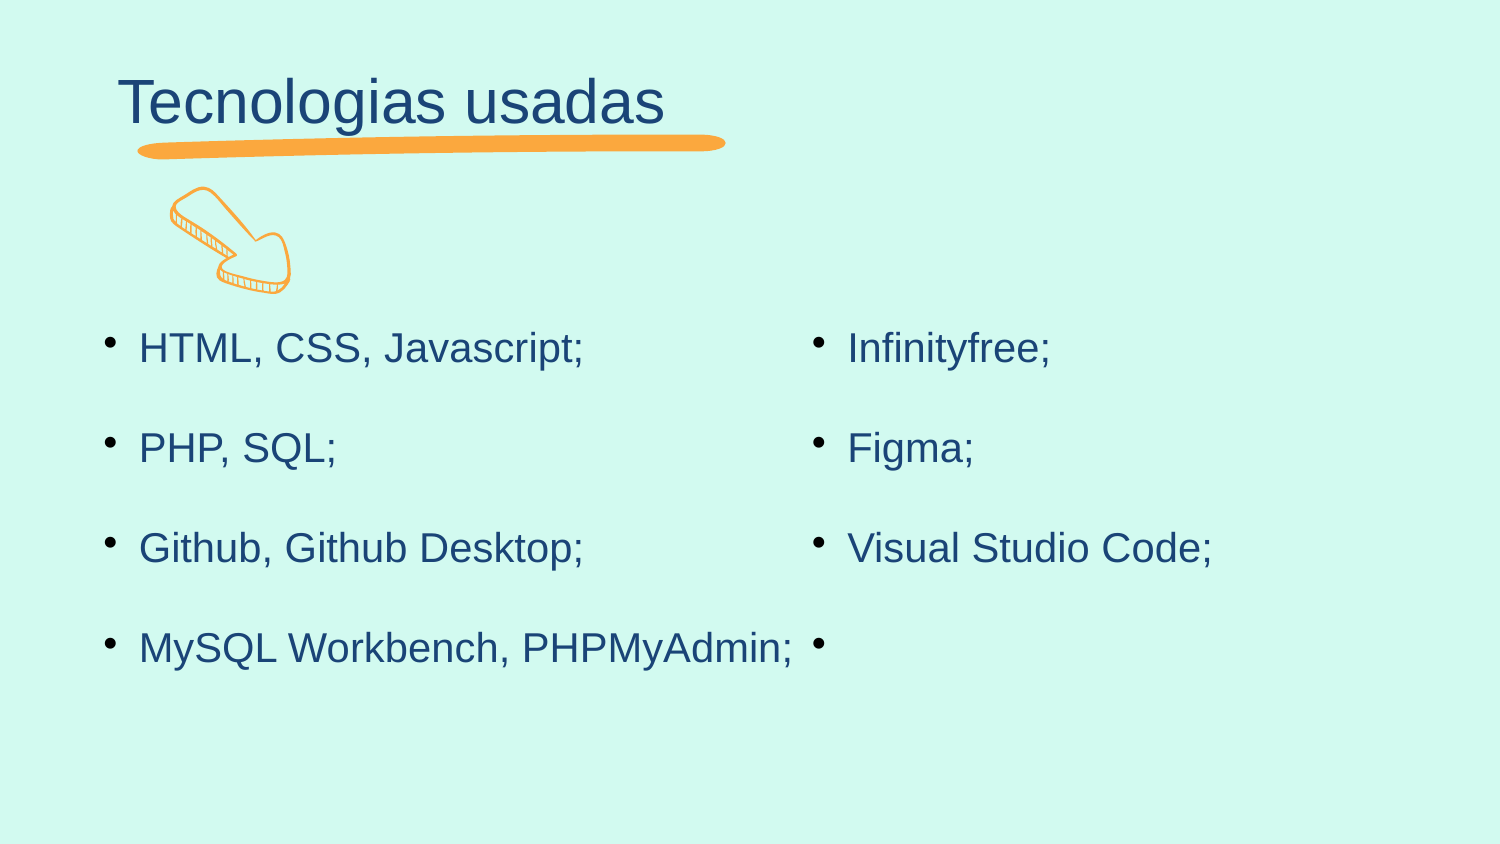

# Tecnologias usadas

HTML, CSS, Javascript;

PHP, SQL;

Github, Github Desktop;

MySQL Workbench, PHPMyAdmin;
Infinityfree;

Figma;

Visual Studio Code;